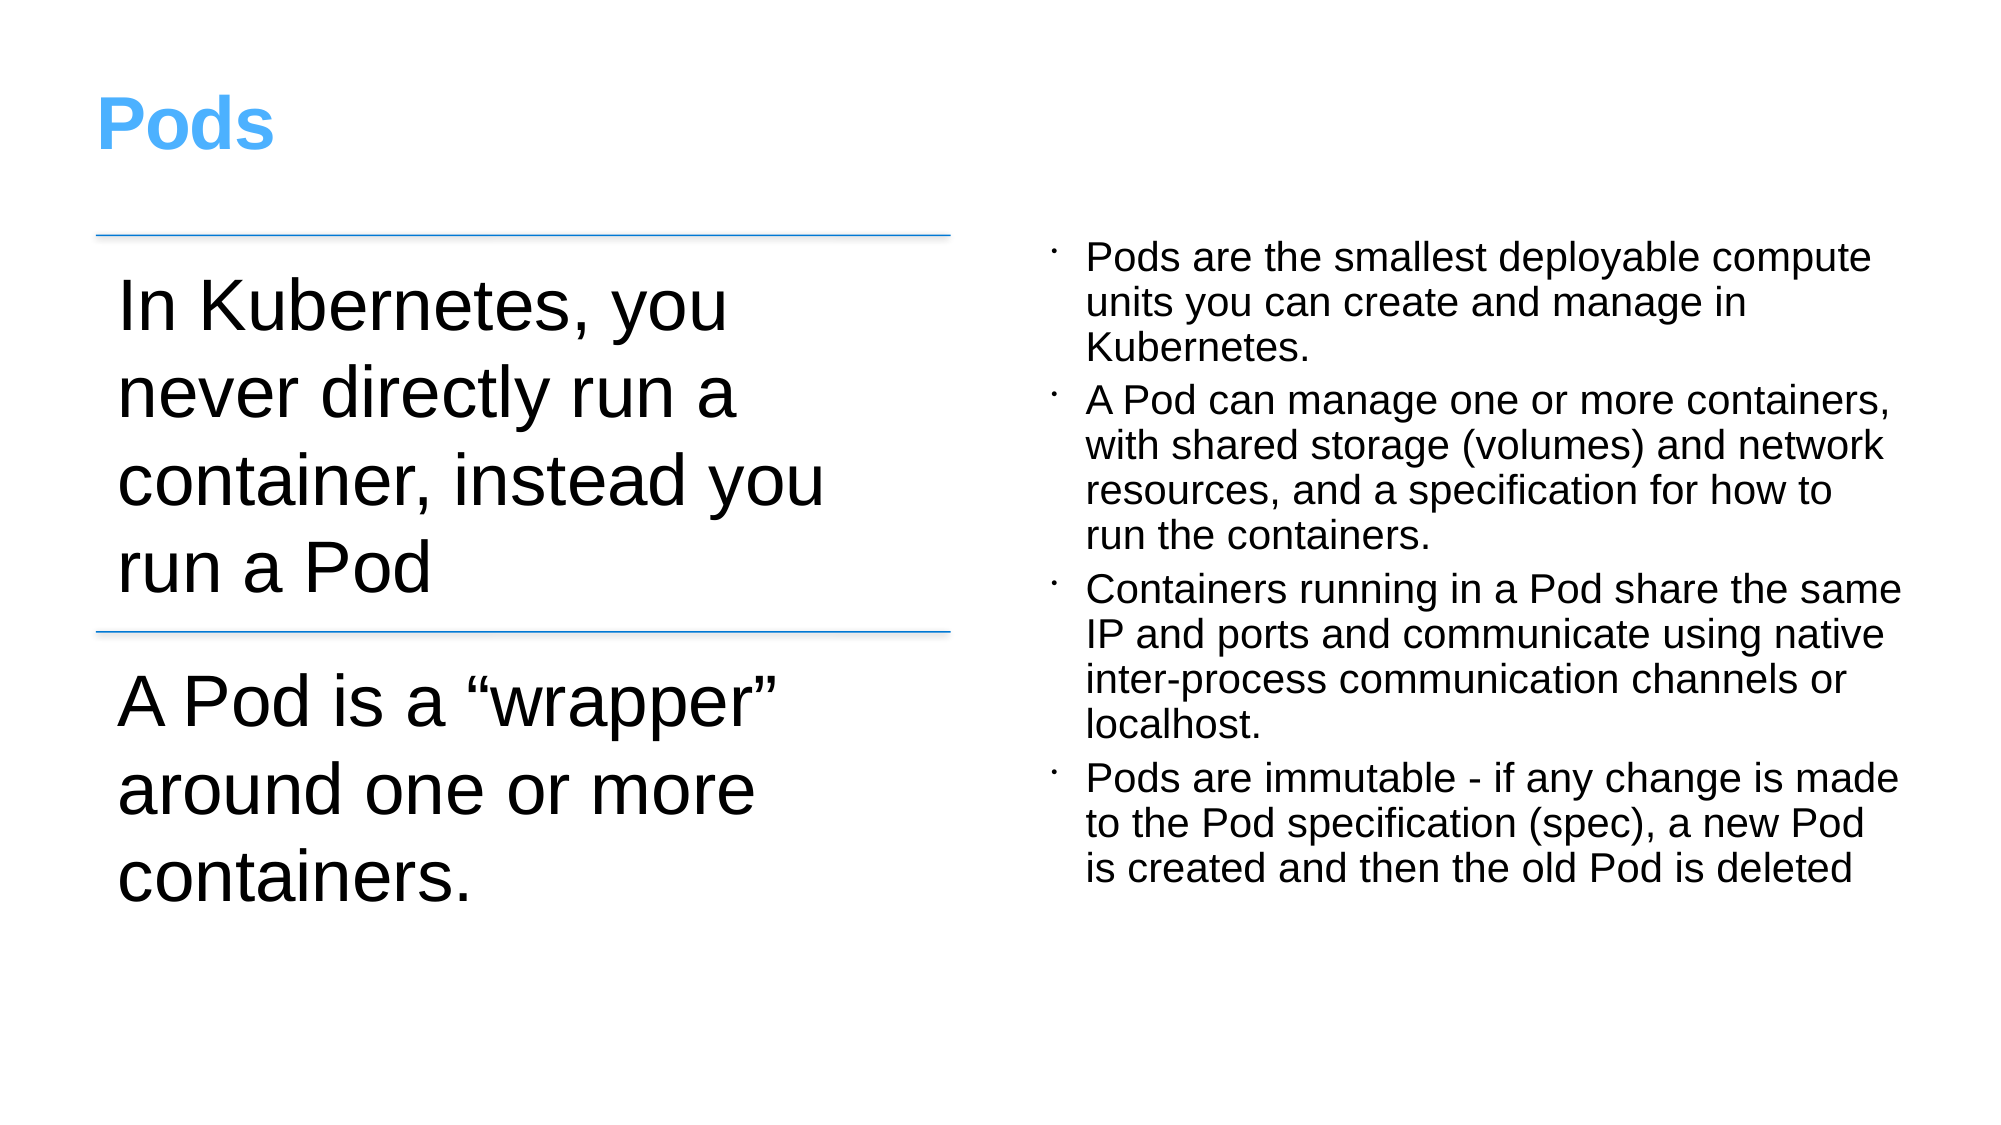

# Pods
In Kubernetes, you never directly run a container, instead you run a Pod
A Pod is a “wrapper” around one or more containers.
Pods are the smallest deployable compute units you can create and manage in Kubernetes.
A Pod can manage one or more containers, with shared storage (volumes) and network resources, and a specification for how to run the containers.
Containers running in a Pod share the same IP and ports and communicate using native inter-process communication channels or localhost.
Pods are immutable - if any change is made to the Pod specification (spec), a new Pod is created and then the old Pod is deleted